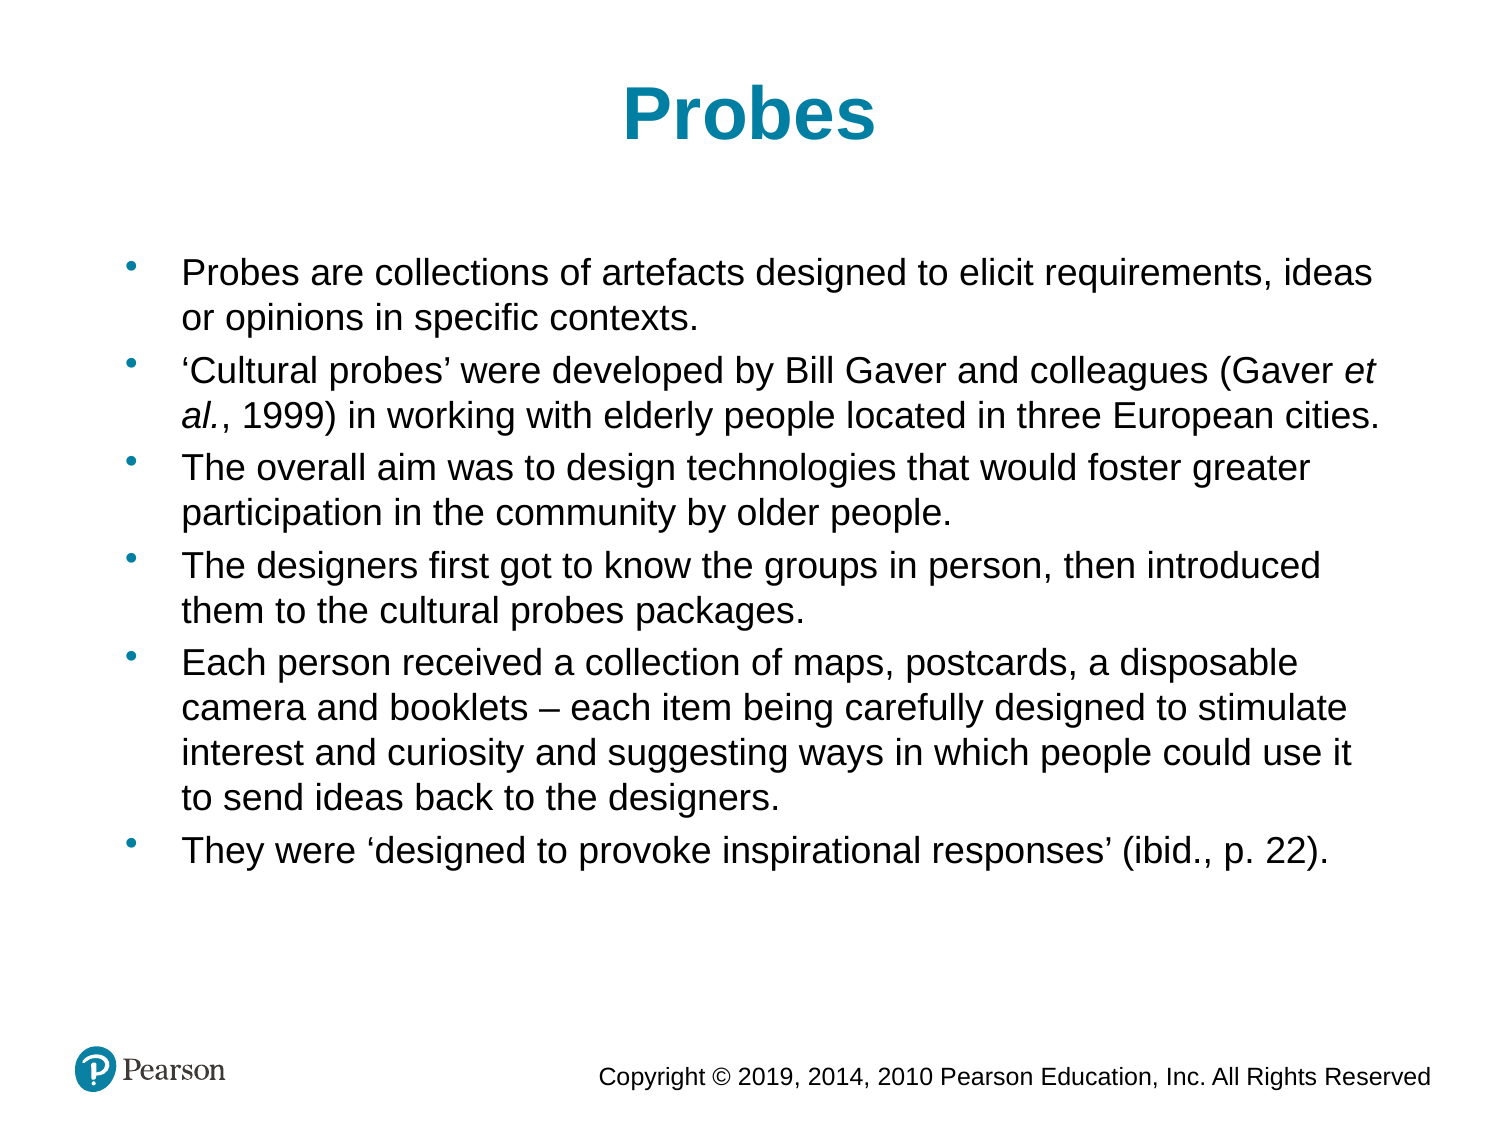

Probes
Probes are collections of artefacts designed to elicit requirements, ideas or opinions in specific contexts.
‘Cultural probes’ were developed by Bill Gaver and colleagues (Gaver et al., 1999) in working with elderly people located in three European cities.
The overall aim was to design technologies that would foster greater participation in the community by older people.
The designers first got to know the groups in person, then introduced them to the cultural probes packages.
Each person received a collection of maps, postcards, a disposable camera and booklets – each item being carefully designed to stimulate interest and curiosity and suggesting ways in which people could use it to send ideas back to the designers.
They were ‘designed to provoke inspirational responses’ (ibid., p. 22).